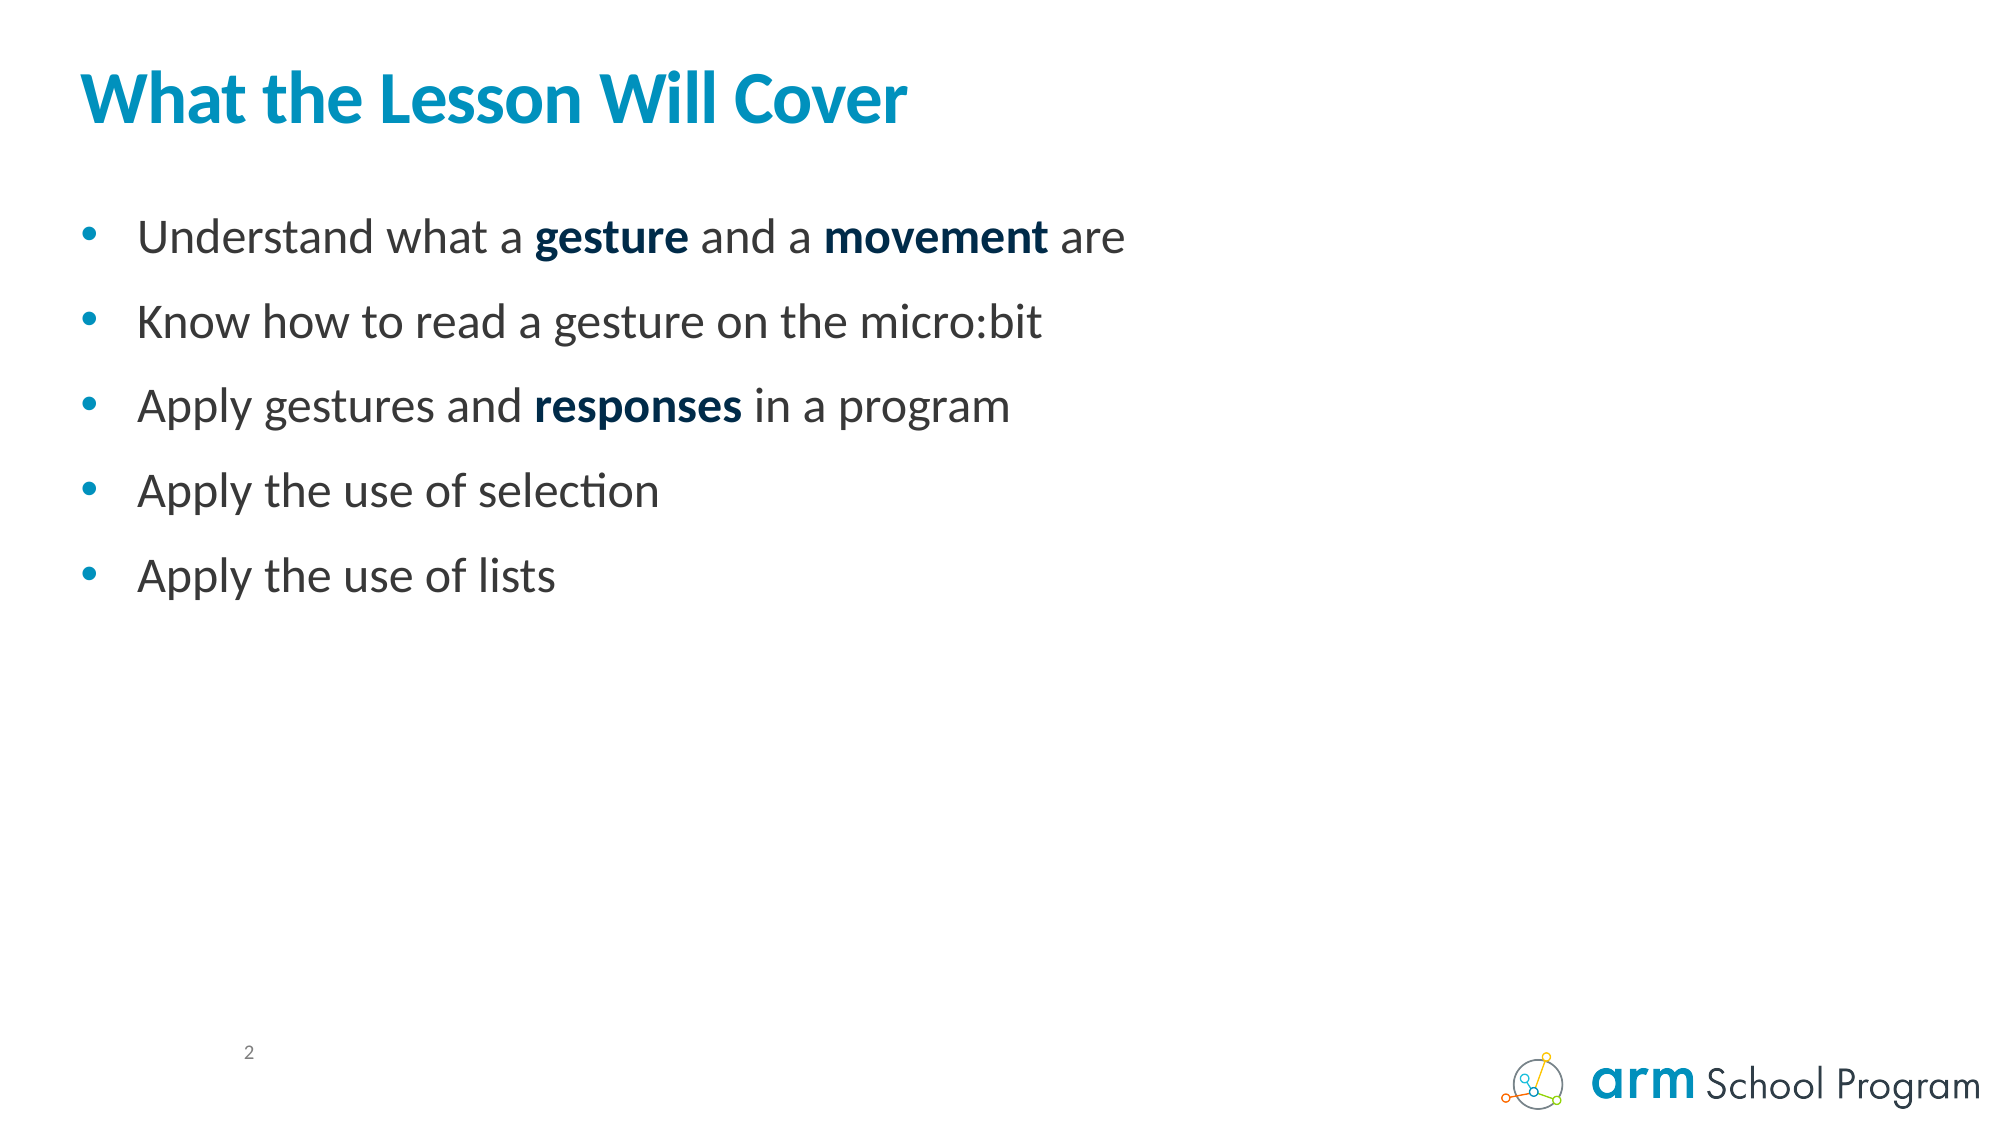

# What the Lesson Will Cover
Understand what a gesture and a movement are
Know how to read a gesture on the micro:bit
Apply gestures and responses in a program
Apply the use of selection
Apply the use of lists